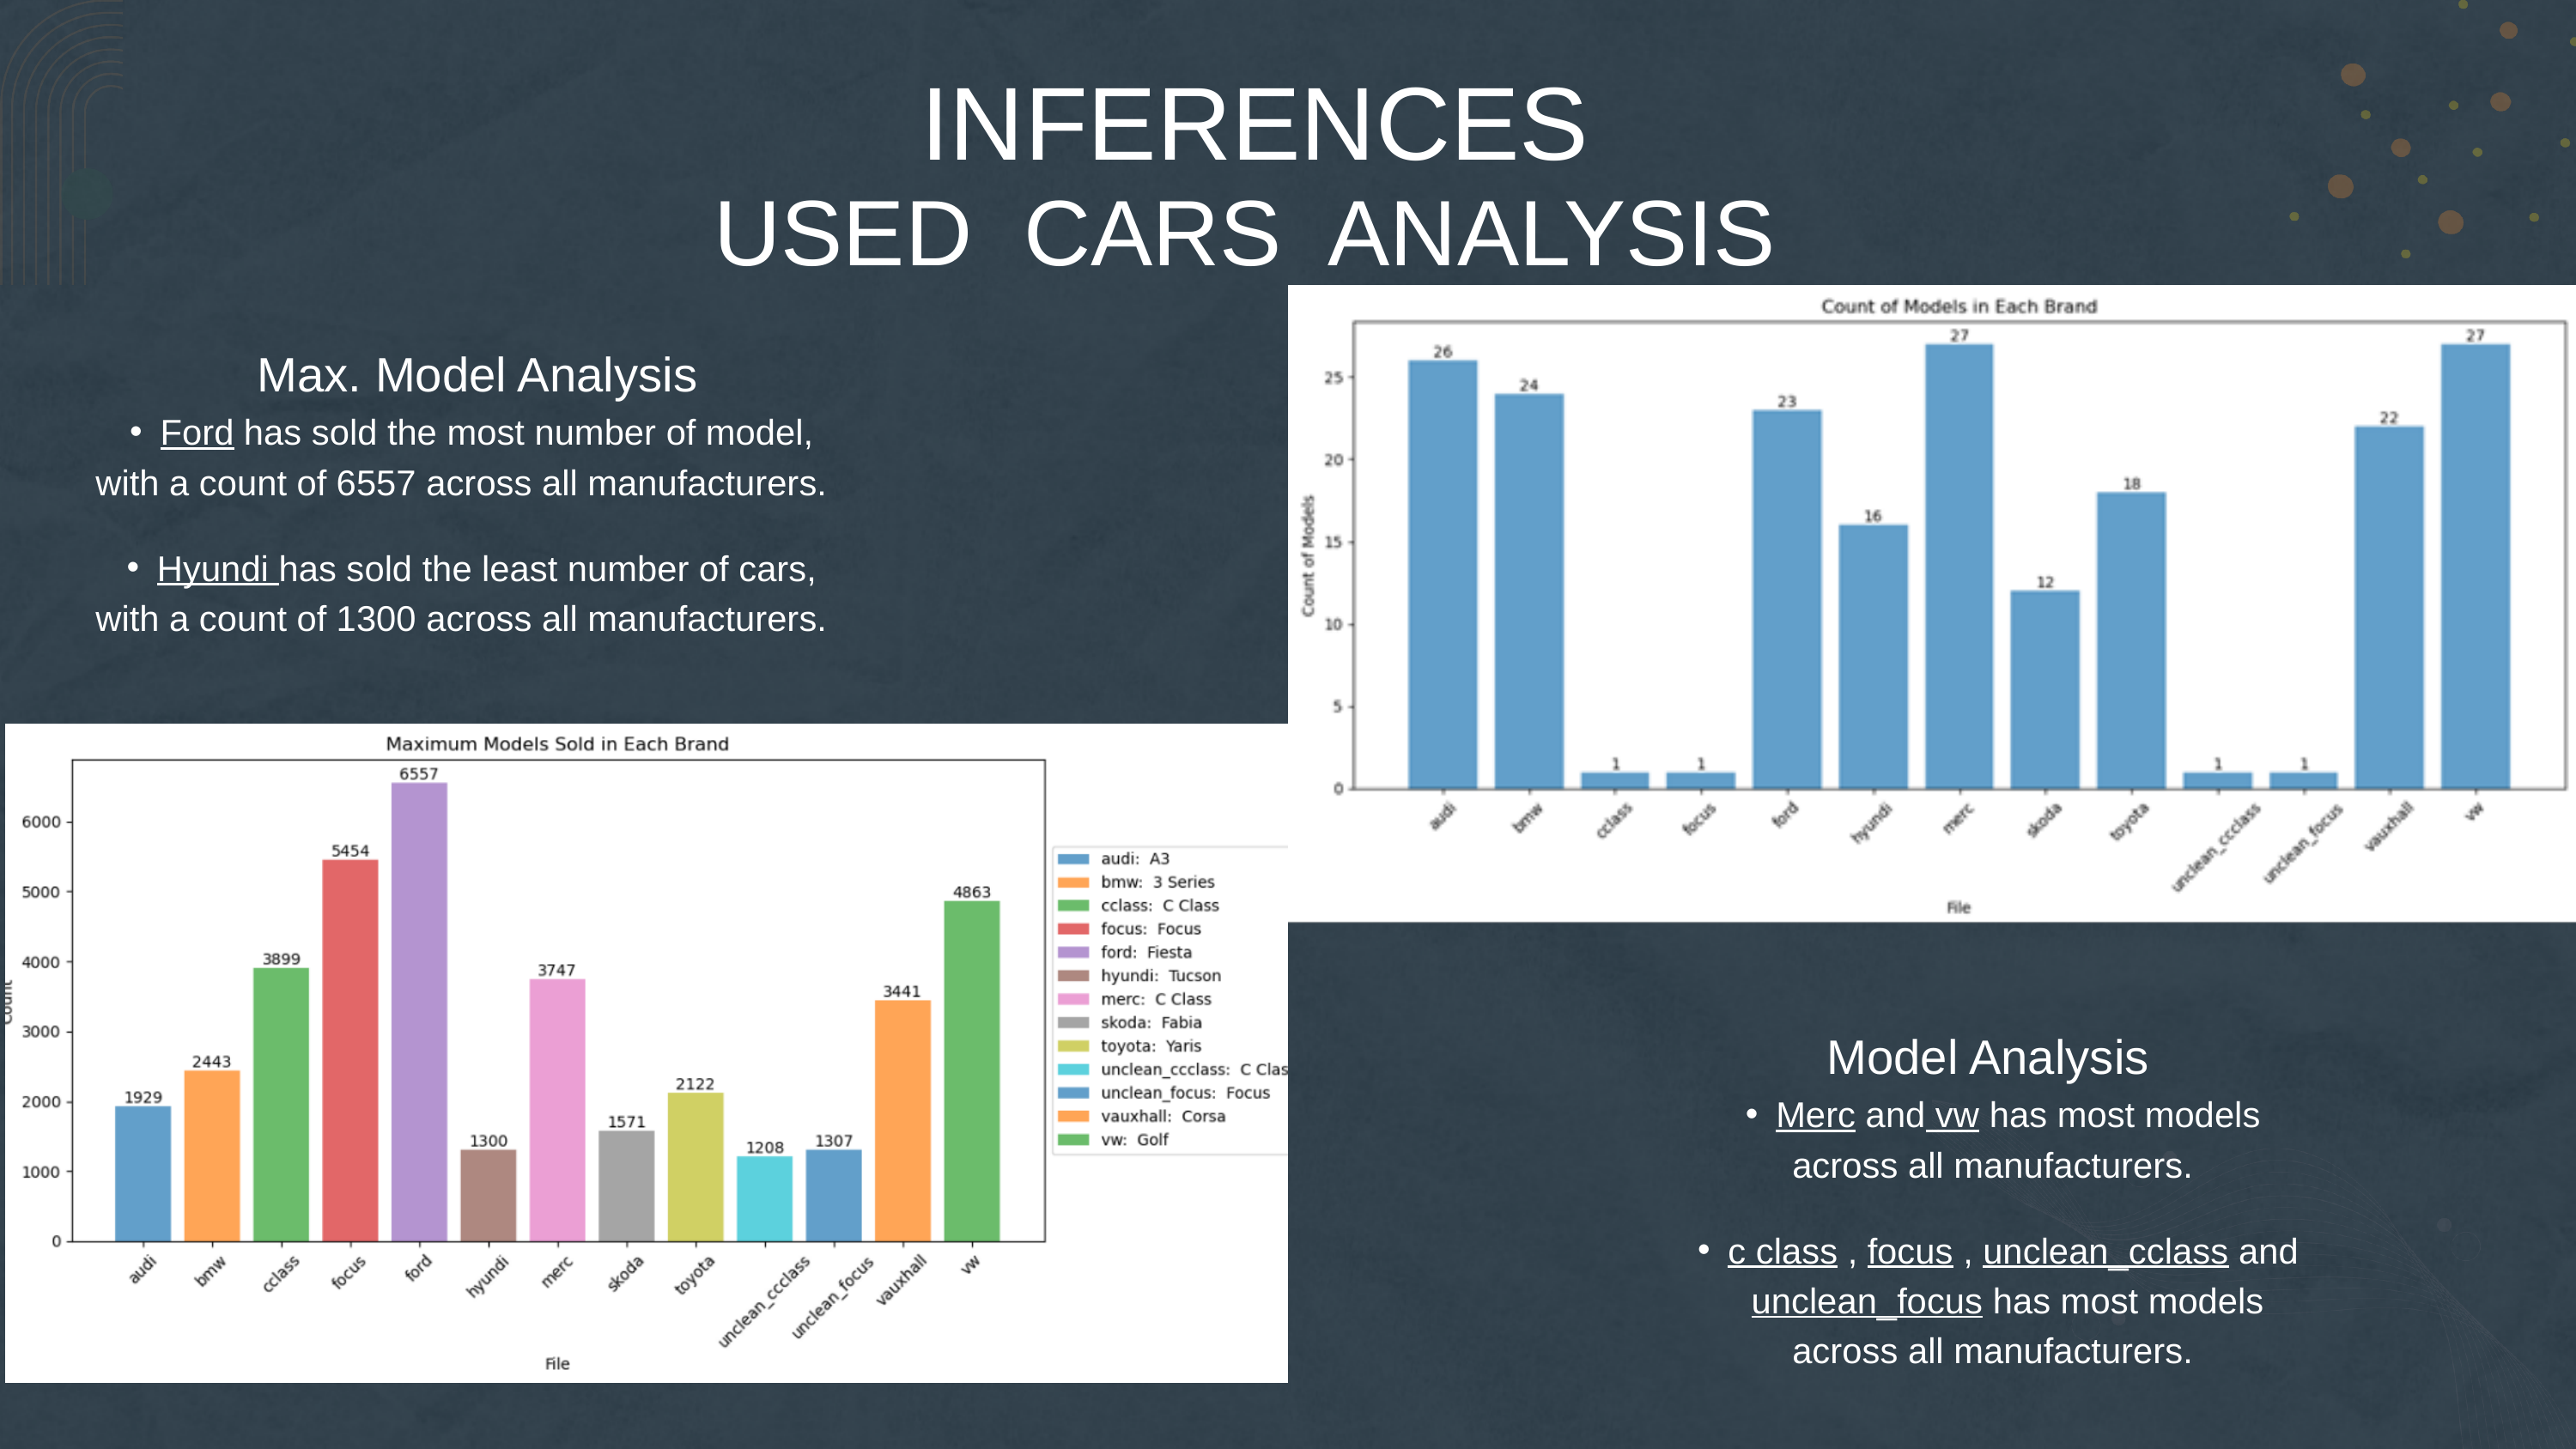

INFERENCES
USED  CARS  ANALYSIS

Max. Model Analysis
Ford has sold the most number of model,
with a count of 6557 across all manufacturers.
Hyundi has sold the least number of cars,
with a count of 1300 across all manufacturers.

Model Analysis
Merc and vw has most models
 across all manufacturers.
c class , focus , unclean_cclass and
    unclean_focus has most models
 across all manufacturers.